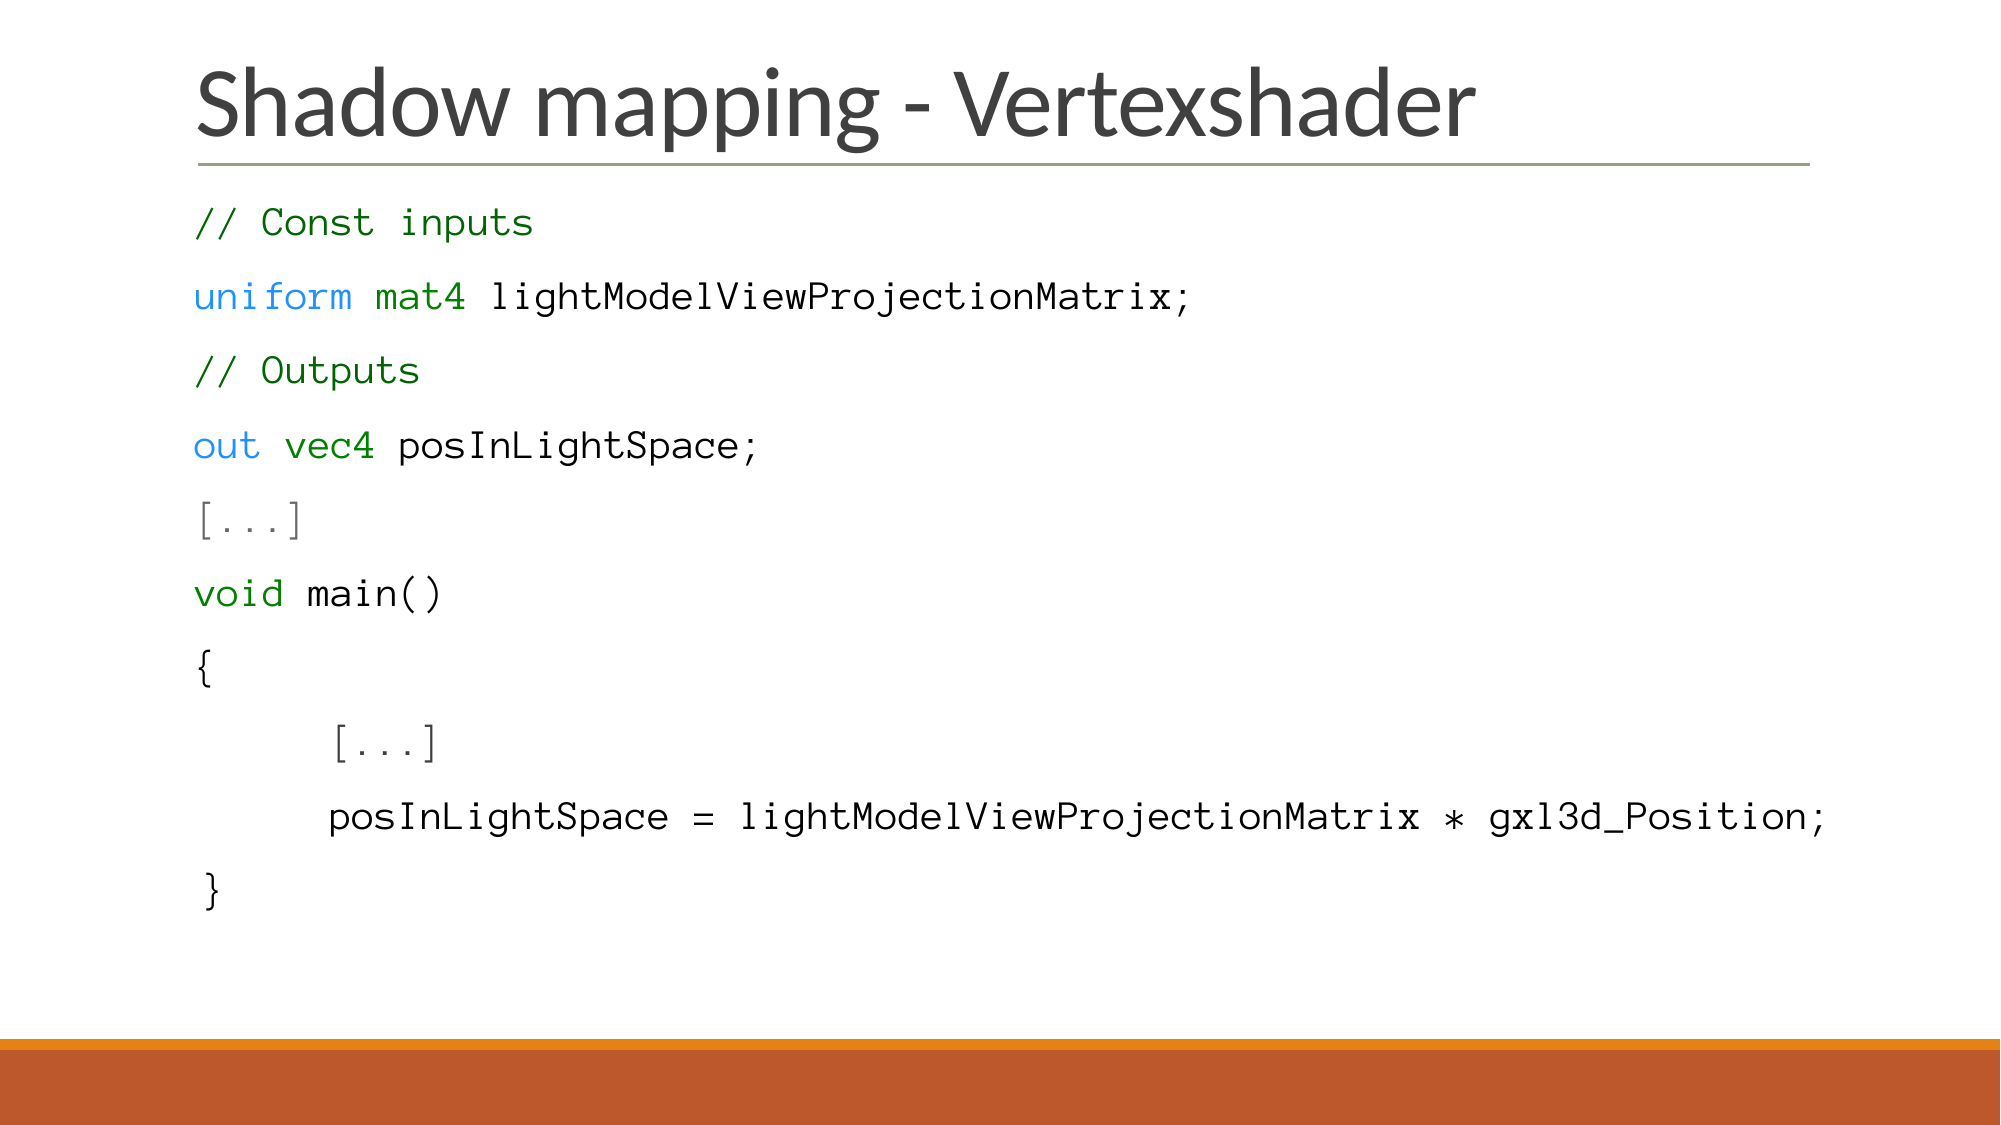

# Shadow mapping - Vertexshader
// Const inputs
uniform mat4 lightModelViewProjectionMatrix;
// Outputs
out vec4 posInLightSpace;
[...]
void main()
{
	[...]
	posInLightSpace = lightModelViewProjectionMatrix * gxl3d_Position;
 }